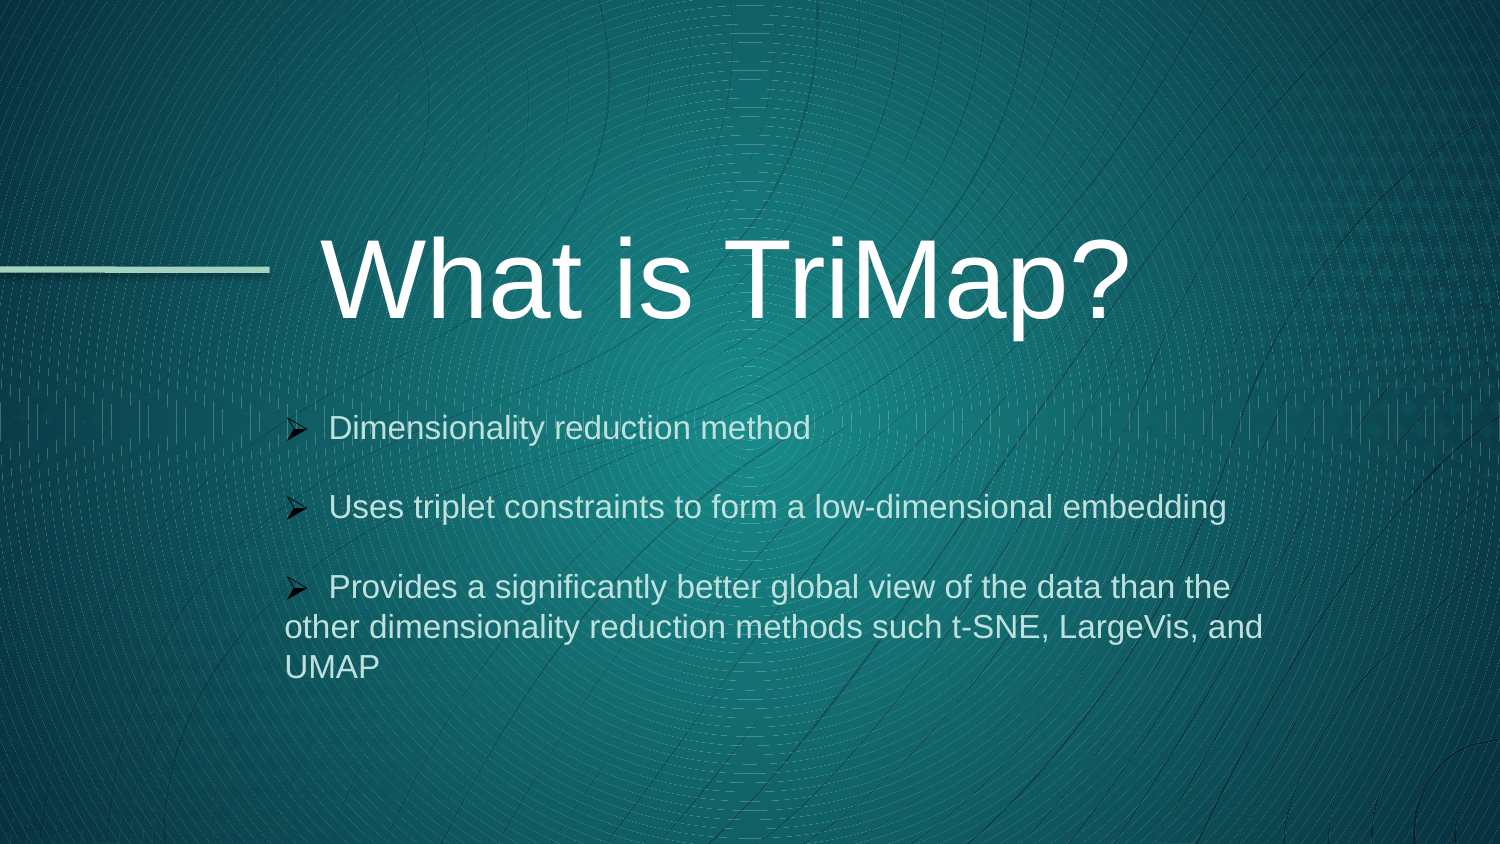

# What is TriMap?
  Dimensionality reduction method

  Uses triplet constraints to form a low-dimensional embedding

  Provides a significantly better global view of the data than the other dimensionality reduction methods such t-SNE, LargeVis, and UMAP